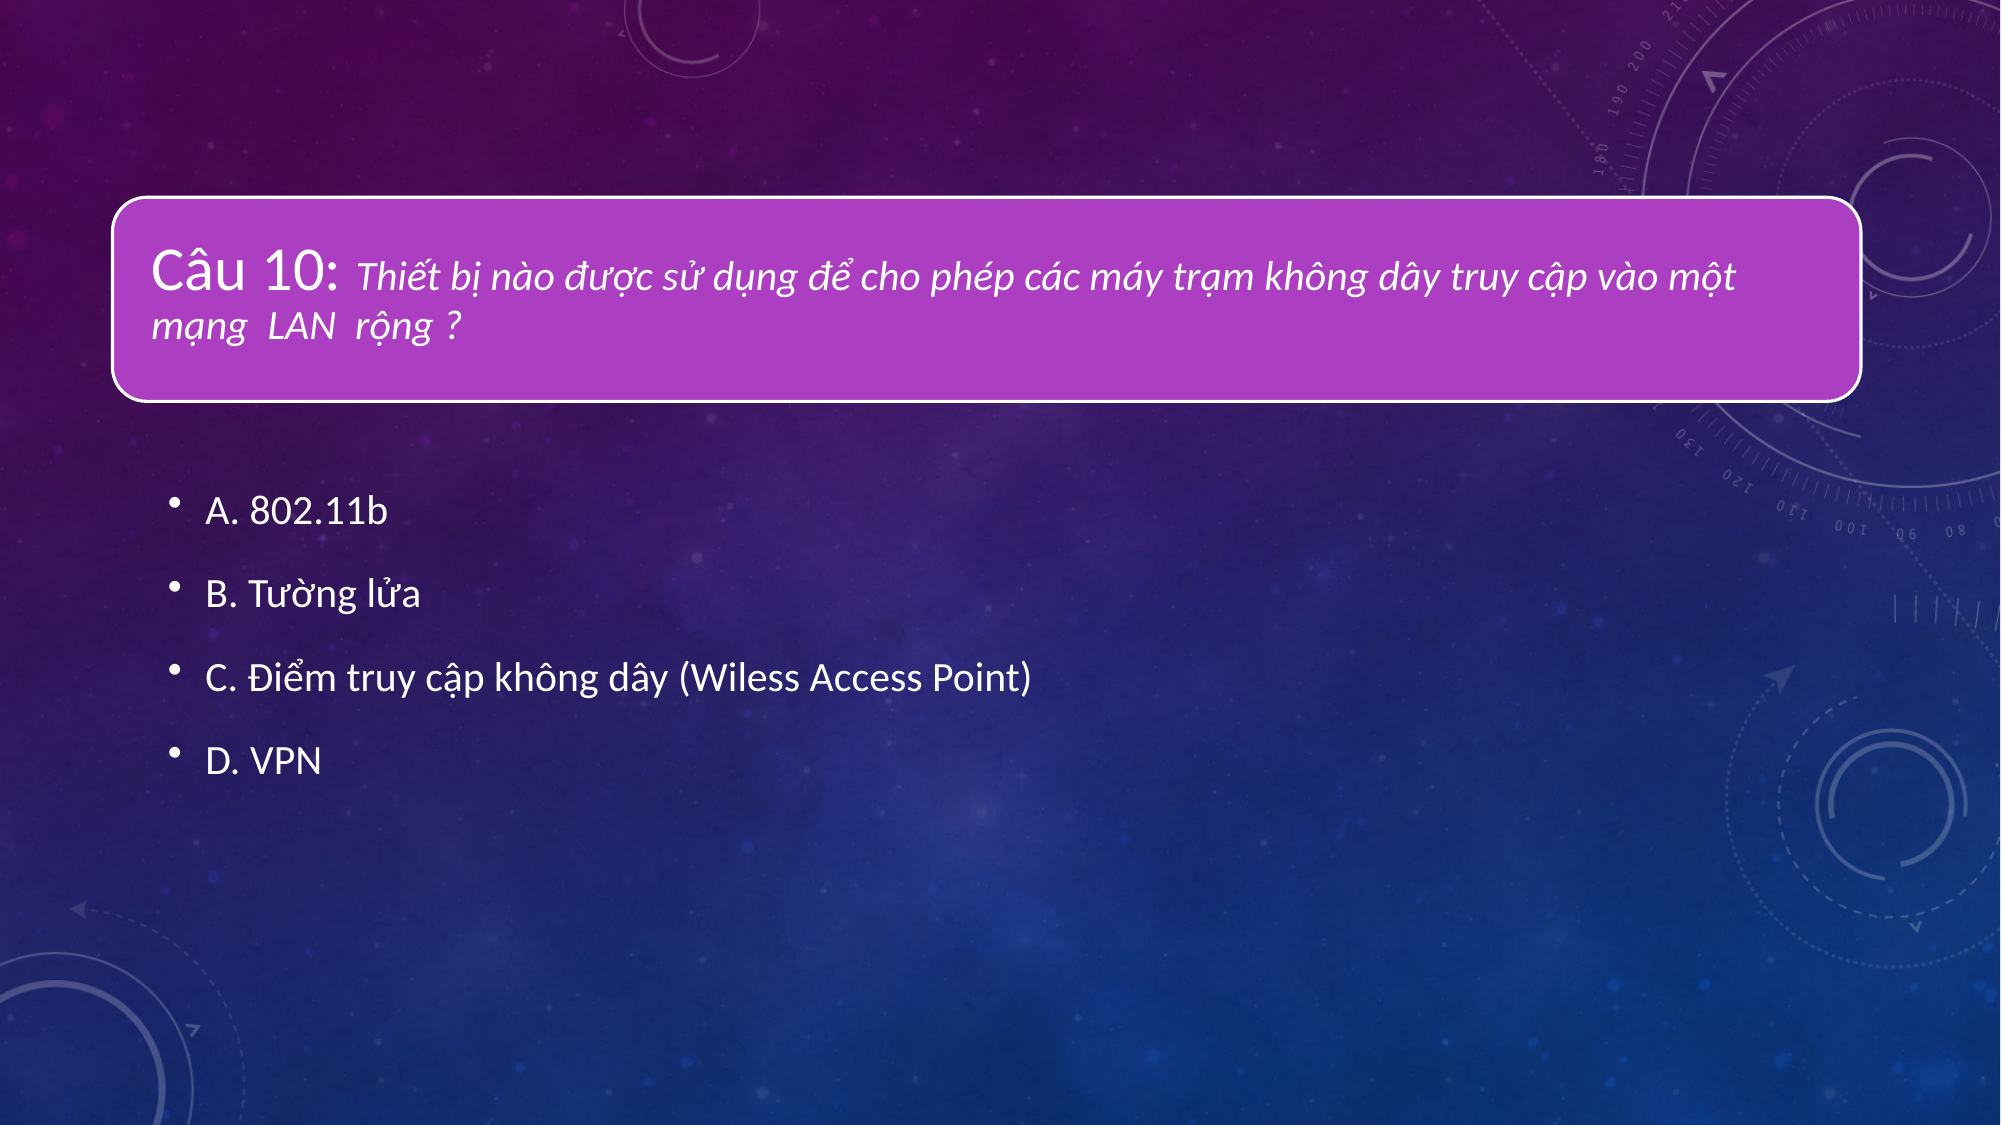

Câu 10: Thiết bị nào được sử dụng để cho phép các máy trạm không dây truy cập vào một mạng  LAN  rộng ?
A. 802.11b
B. Tường lửa
C. Điểm truy cập không dây (Wiless Access Point)
D. VPN